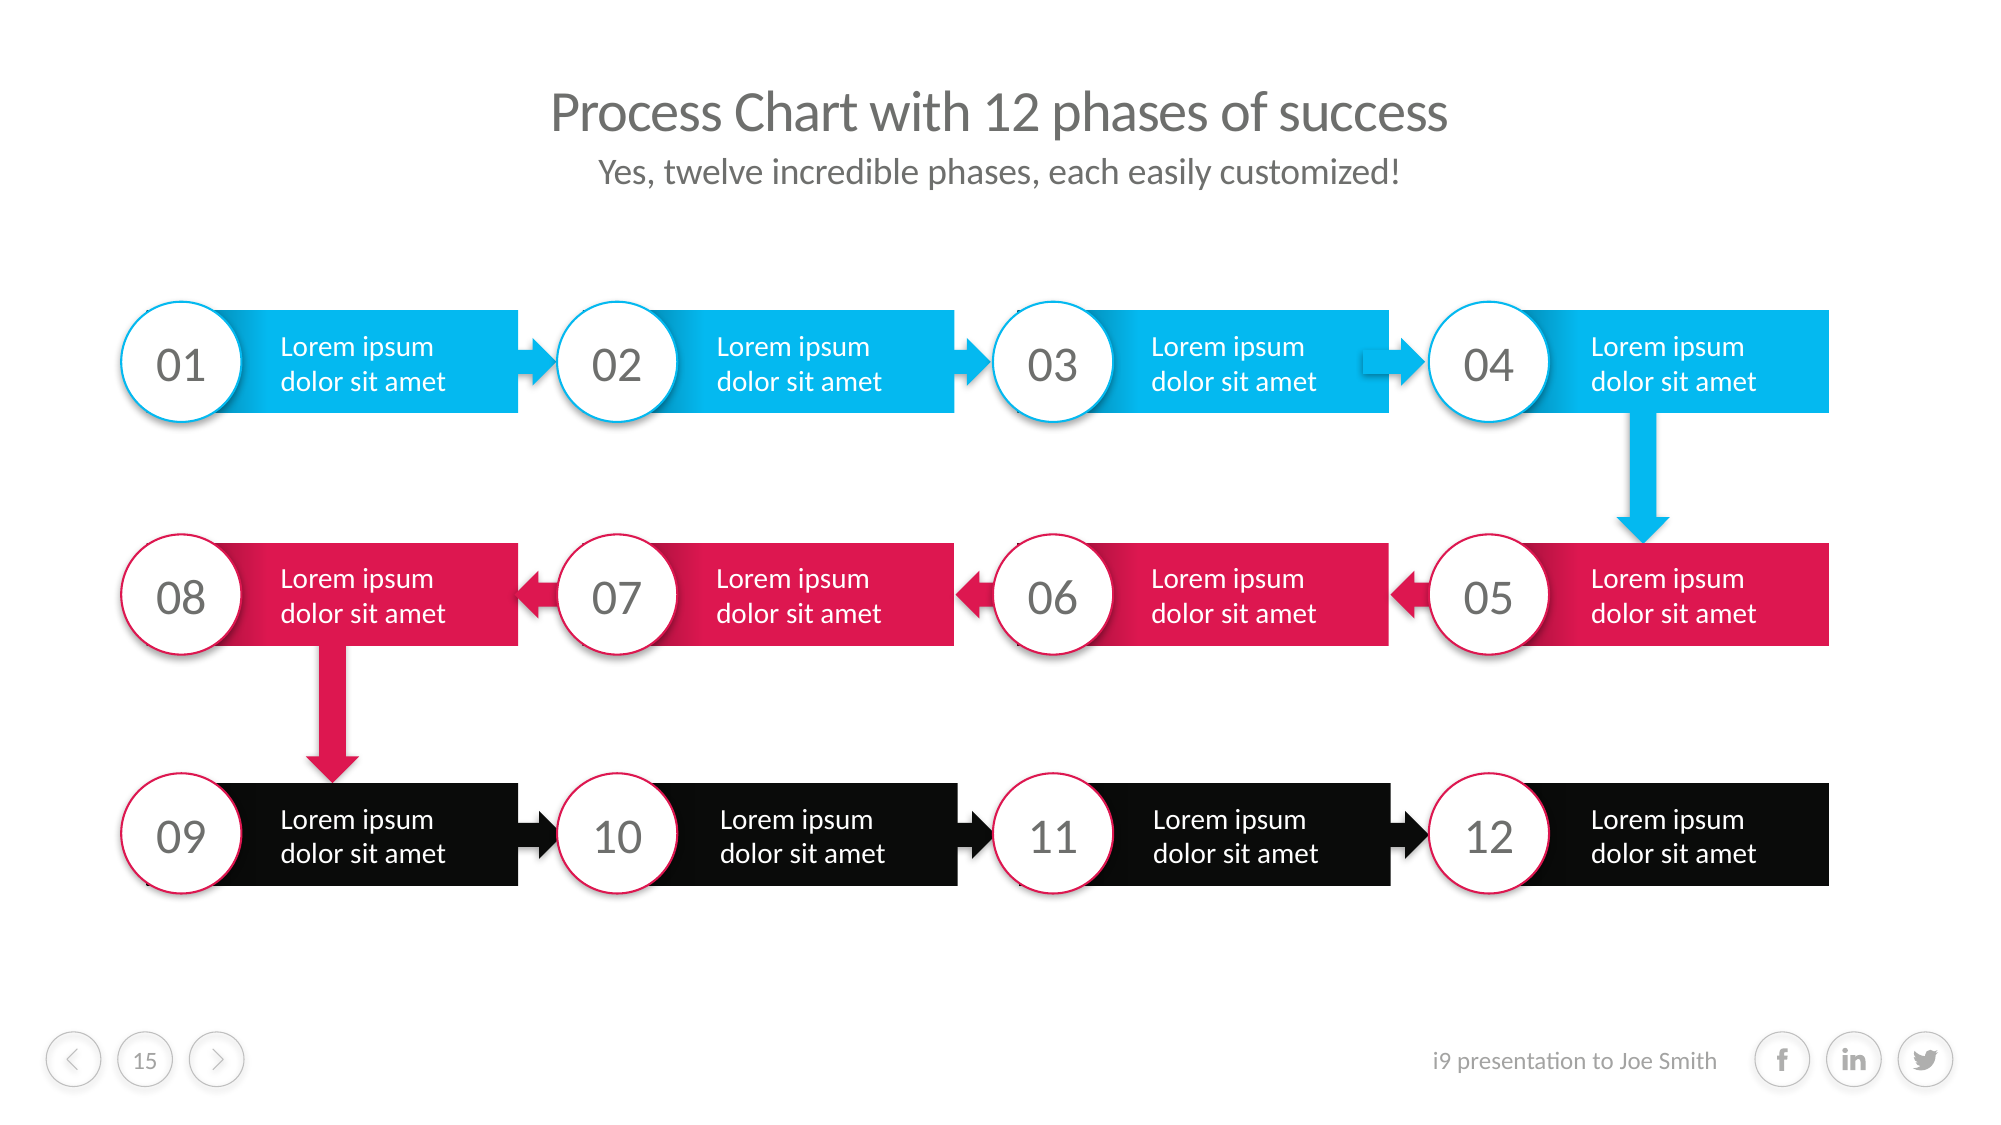

# Process Chart with 12 phases of success
Yes, twelve incredible phases, each easily customized!
01
02
03
04
Lorem ipsum dolor sit amet
Lorem ipsum dolor sit amet
Lorem ipsum dolor sit amet
Lorem ipsum dolor sit amet

08
07
06
05
Lorem ipsum dolor sit amet
Lorem ipsum dolor sit amet
Lorem ipsum dolor sit amet
Lorem ipsum dolor sit amet

09
10
11
12
Lorem ipsum dolor sit amet
Lorem ipsum dolor sit amet
Lorem ipsum dolor sit amet
Lorem ipsum dolor sit amet